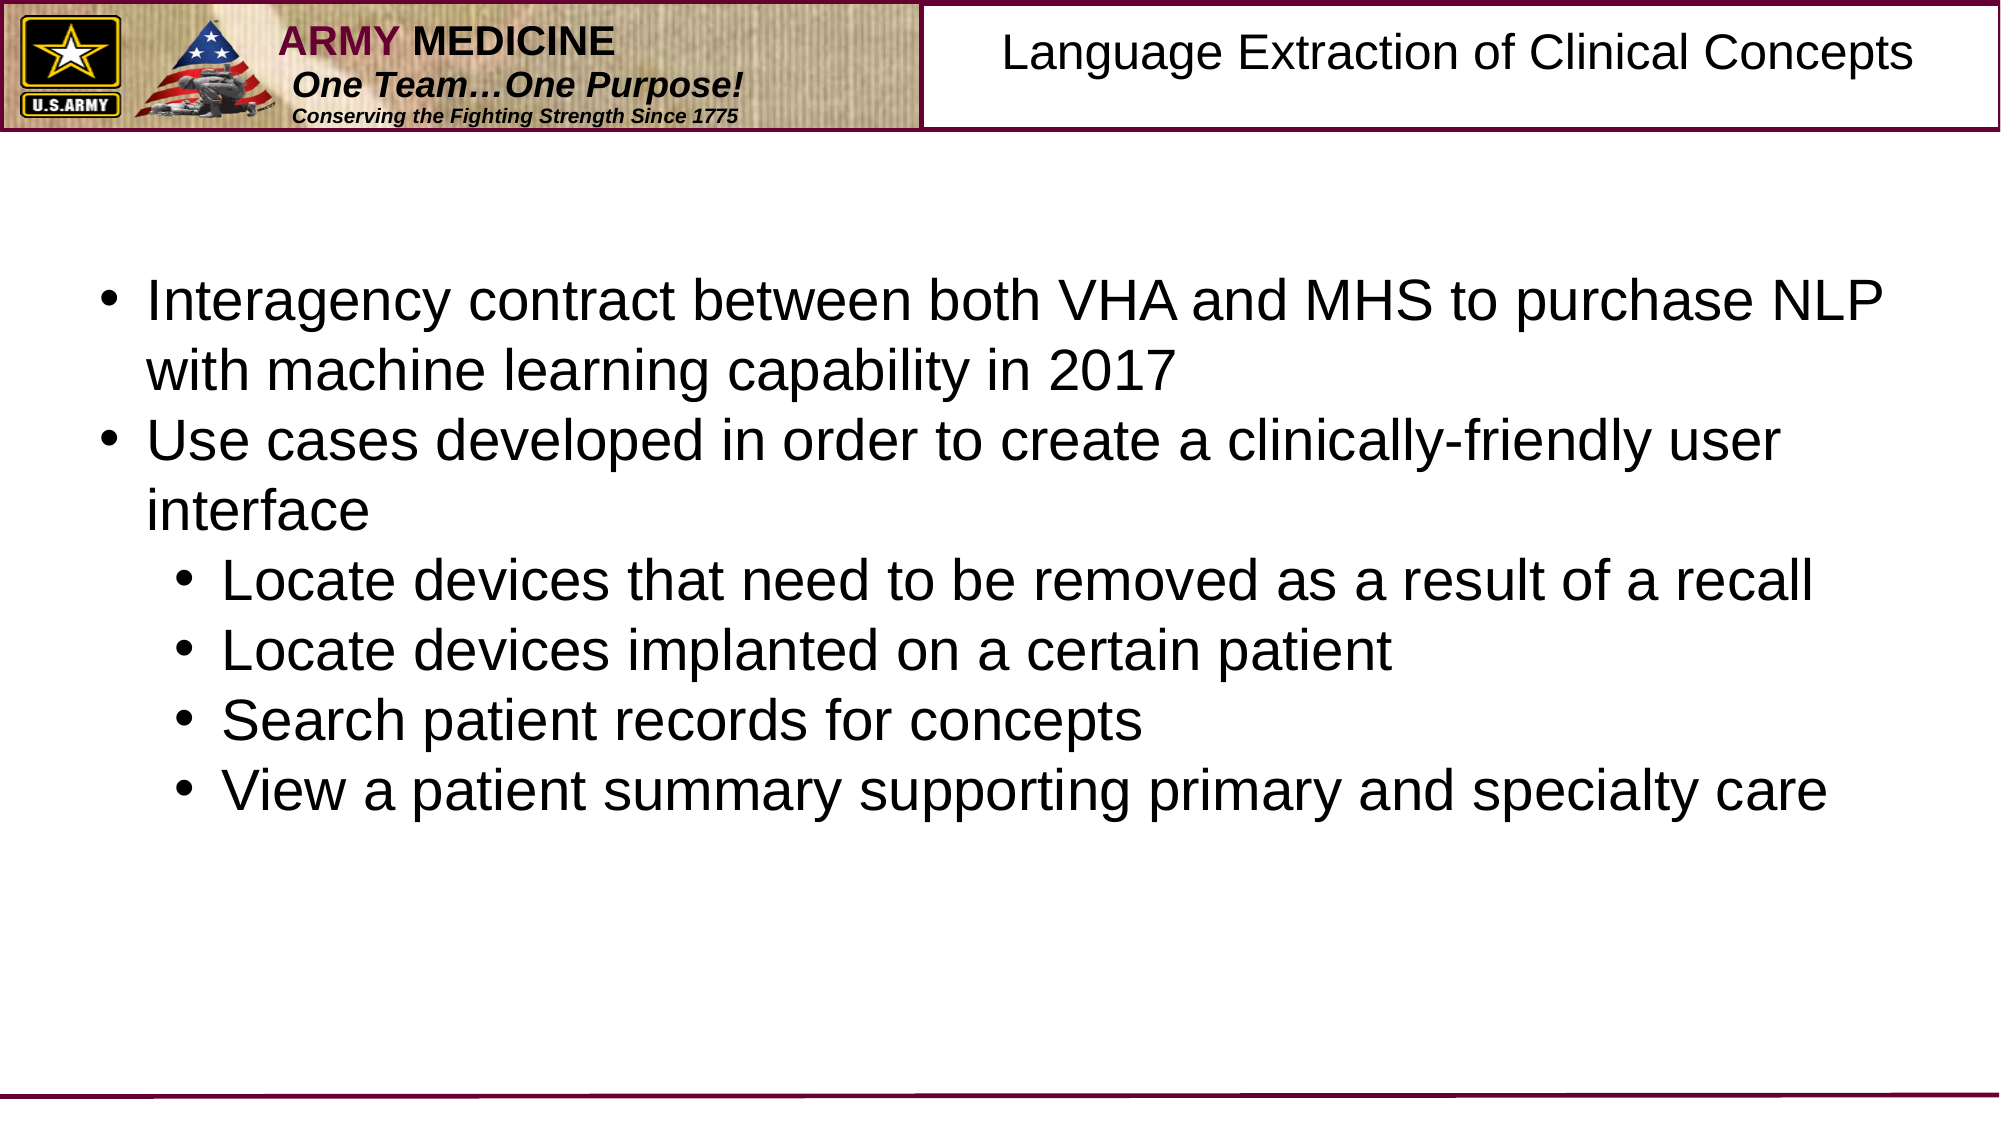

# Language Extraction of Clinical Concepts
Interagency contract between both VHA and MHS to purchase NLP with machine learning capability in 2017
Use cases developed in order to create a clinically-friendly user interface
Locate devices that need to be removed as a result of a recall
Locate devices implanted on a certain patient
Search patient records for concepts
View a patient summary supporting primary and specialty care